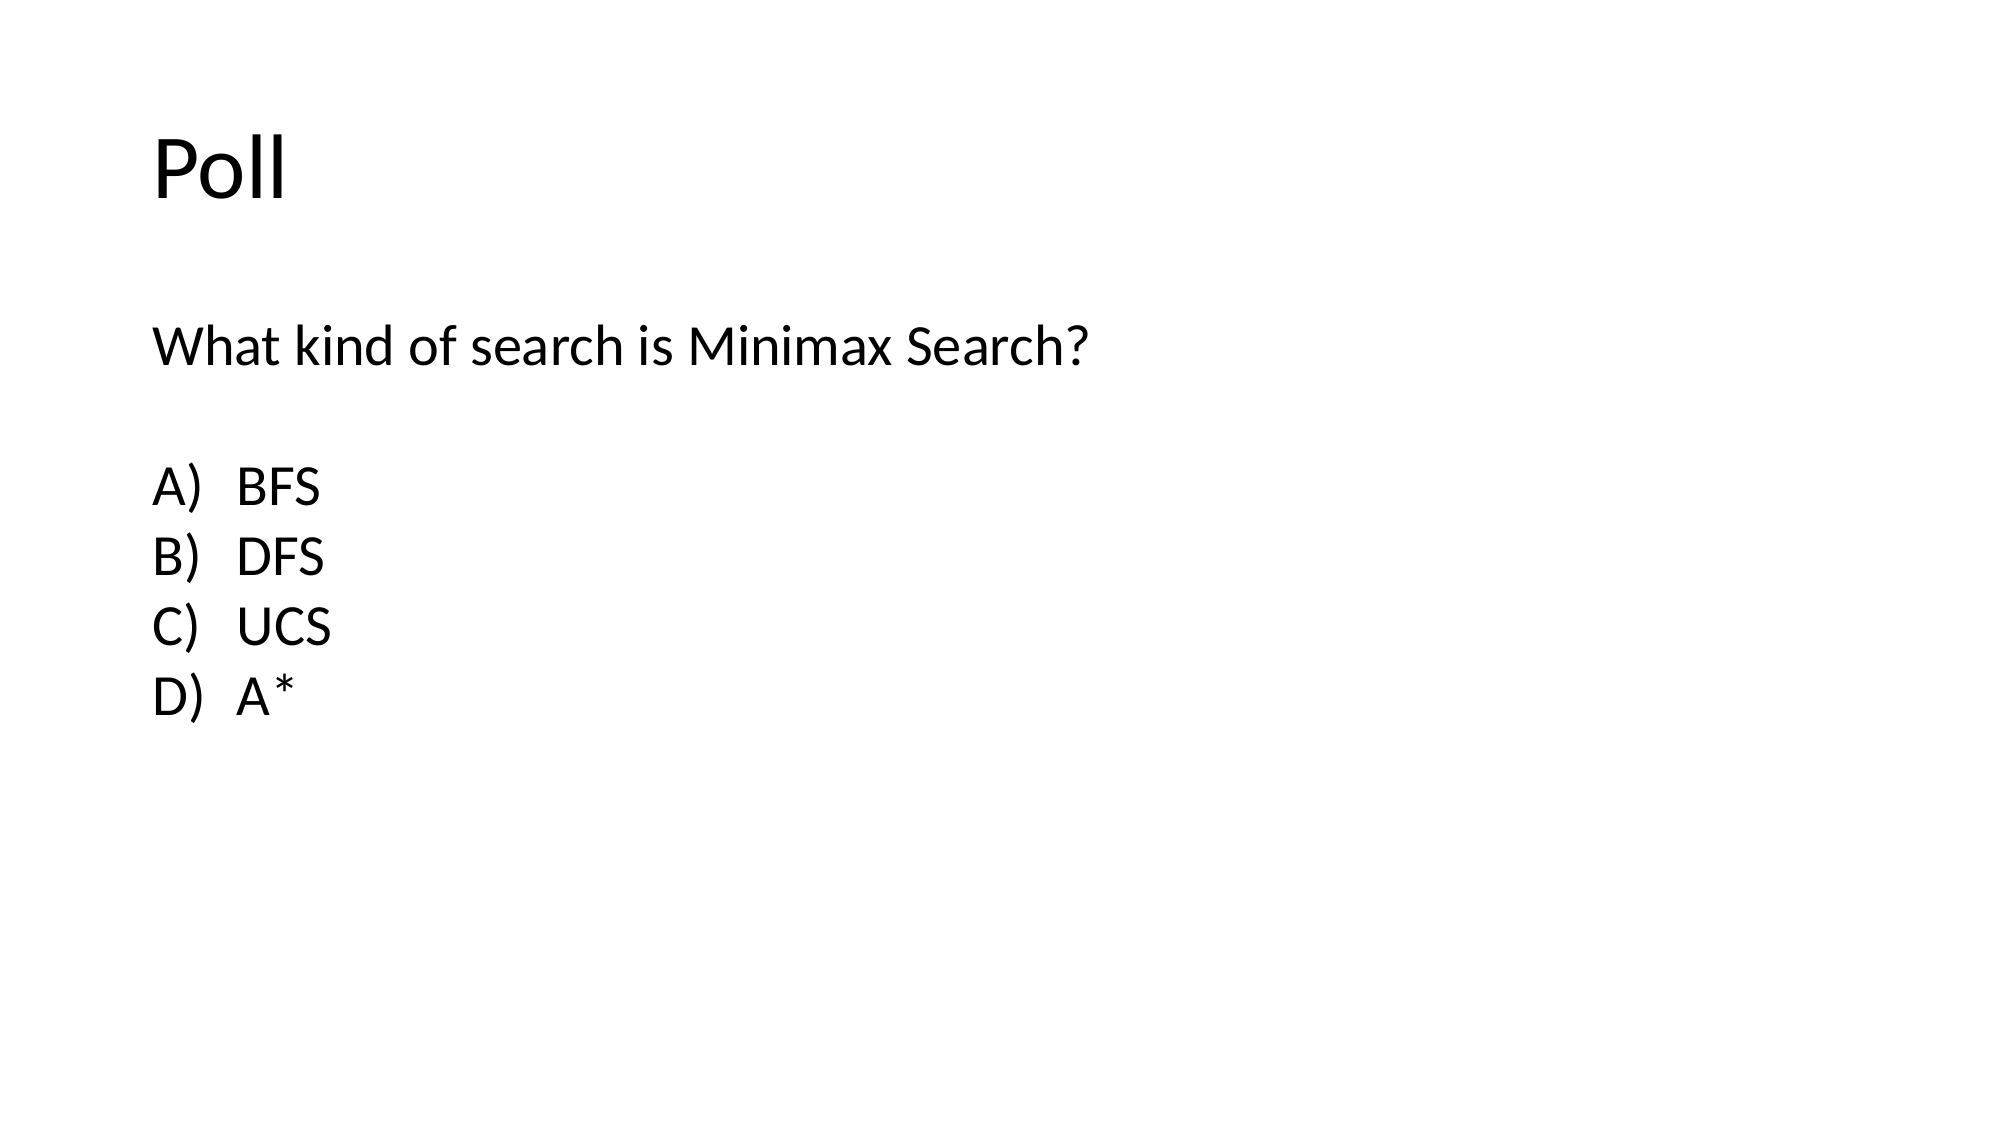

# Poll
What kind of search is Minimax Search?

BFS
DFS
UCS
A*